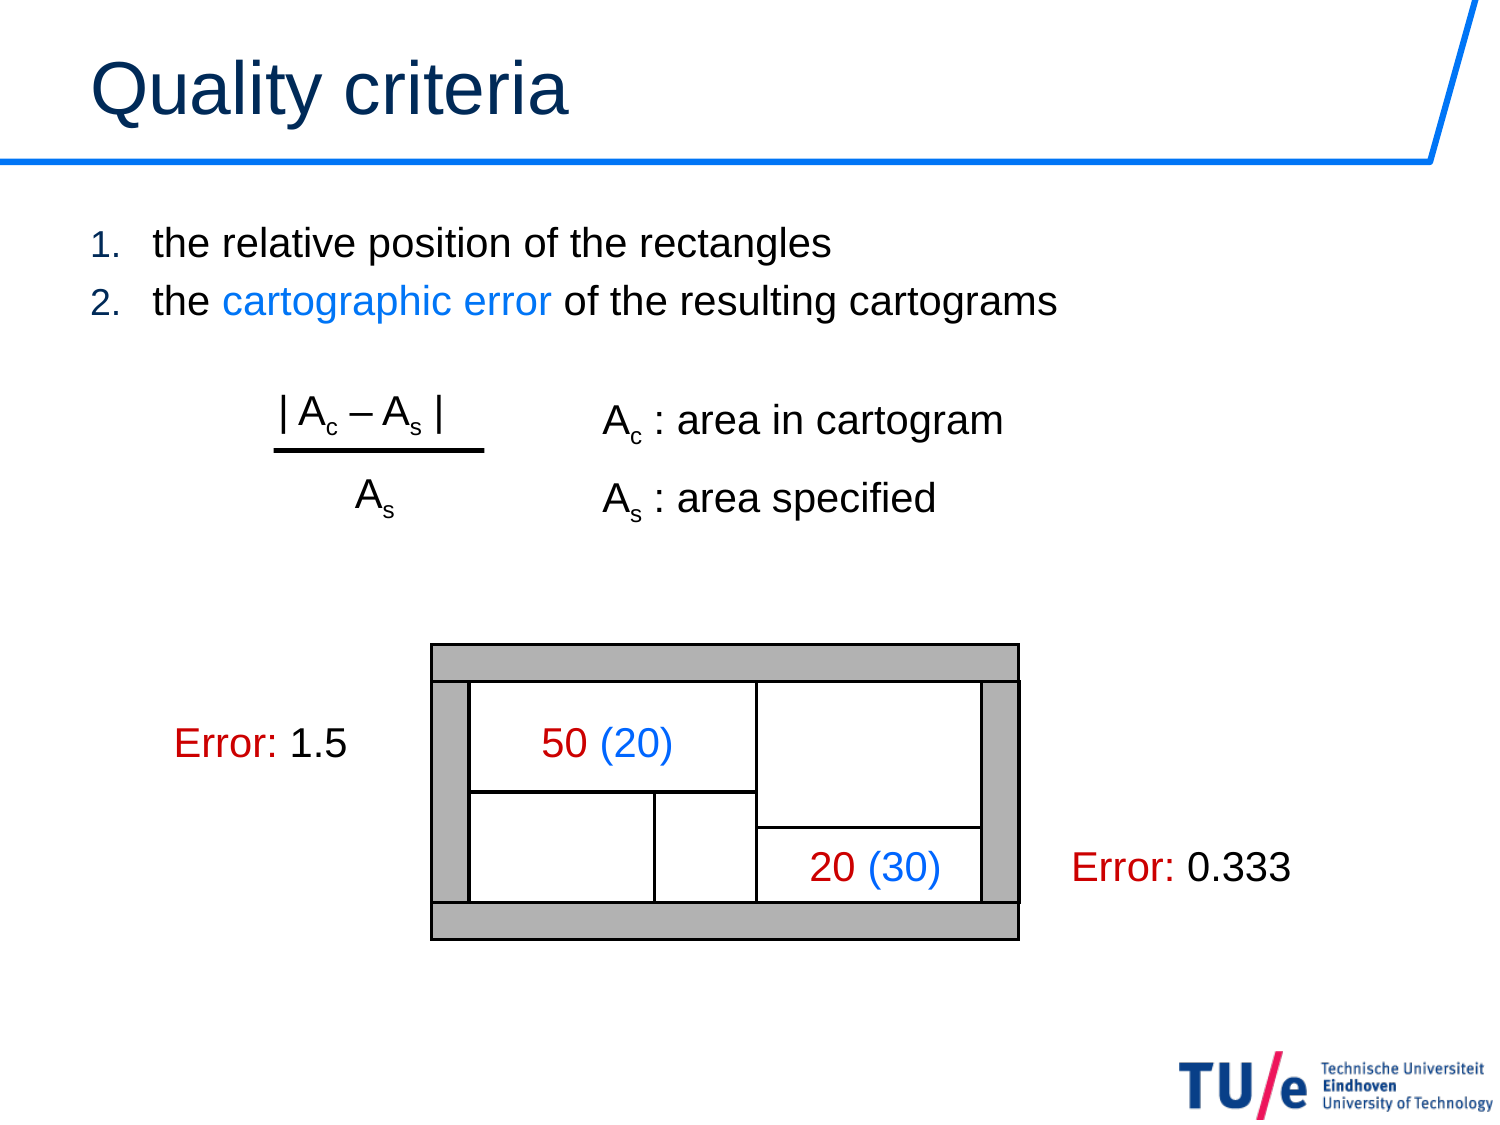

# Quality criteria
the relative position of the rectangles
the cartographic error of the resulting cartograms
| Ac – As |

As
Ac : area in cartogram
As : area specified

50 (20)

Error: 1.5
20 (30)
Error: 0.333